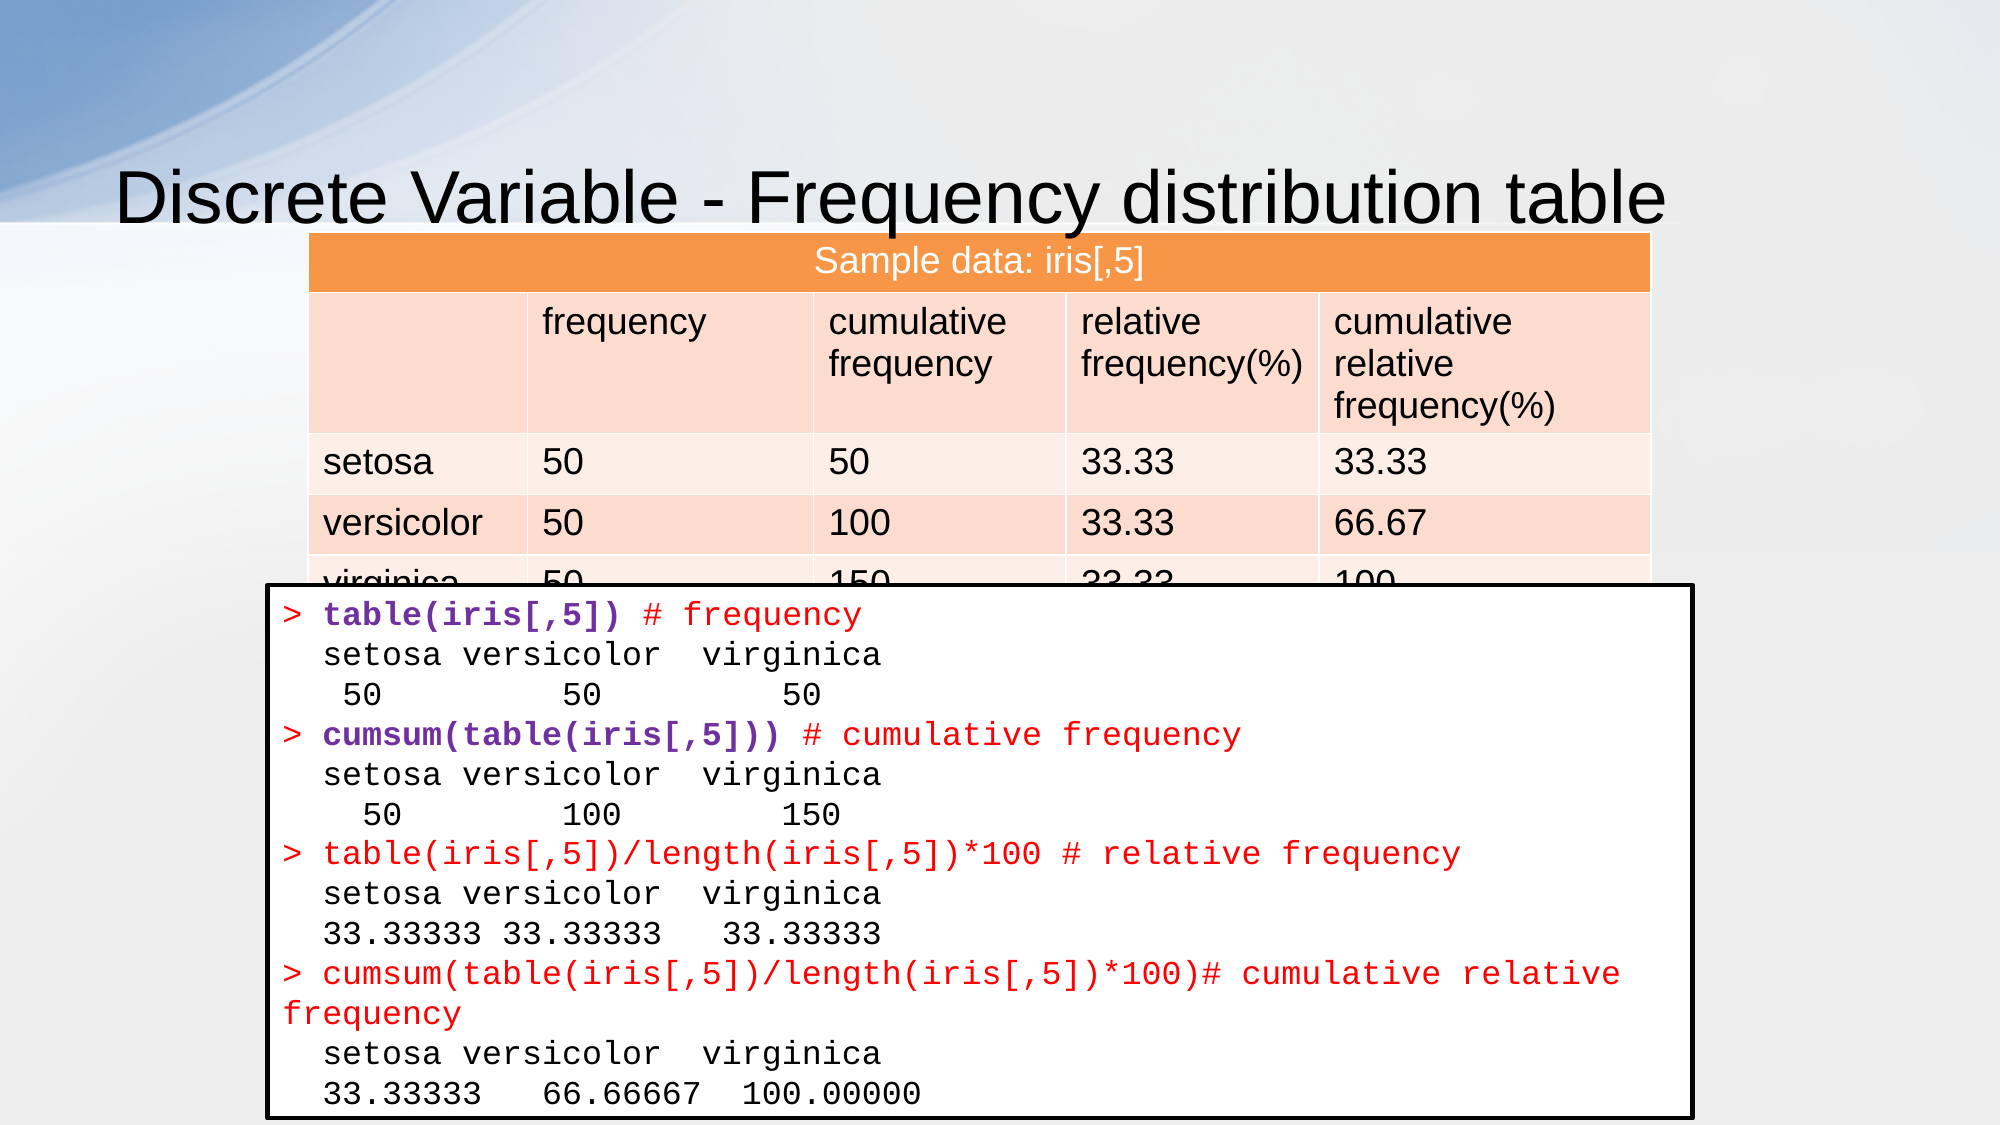

# Discrete Variable - Frequency distribution table
| Sample data: iris[,5] |  |  |  |  |
| --- | --- | --- | --- | --- |
|  | frequency | cumulative frequency | relative frequency(%) | cumulative relative frequency(%) |
| setosa | 50 | 50 | 33.33 | 33.33 |
| versicolor | 50 | 100 | 33.33 | 66.67 |
| virginica | 50 | 150 | 33.33 | 100 |
> table(iris[,5]) # frequency
  setosa versicolor  virginica
   50         50         50
> cumsum(table(iris[,5])) # cumulative frequency
  setosa versicolor  virginica
    50        100        150
> table(iris[,5])/length(iris[,5])*100 # relative frequency
  setosa versicolor  virginica
  33.33333 33.33333   33.33333
> cumsum(table(iris[,5])/length(iris[,5])*100)# cumulative relative frequency
  setosa versicolor  virginica
  33.33333   66.66667  100.00000
37